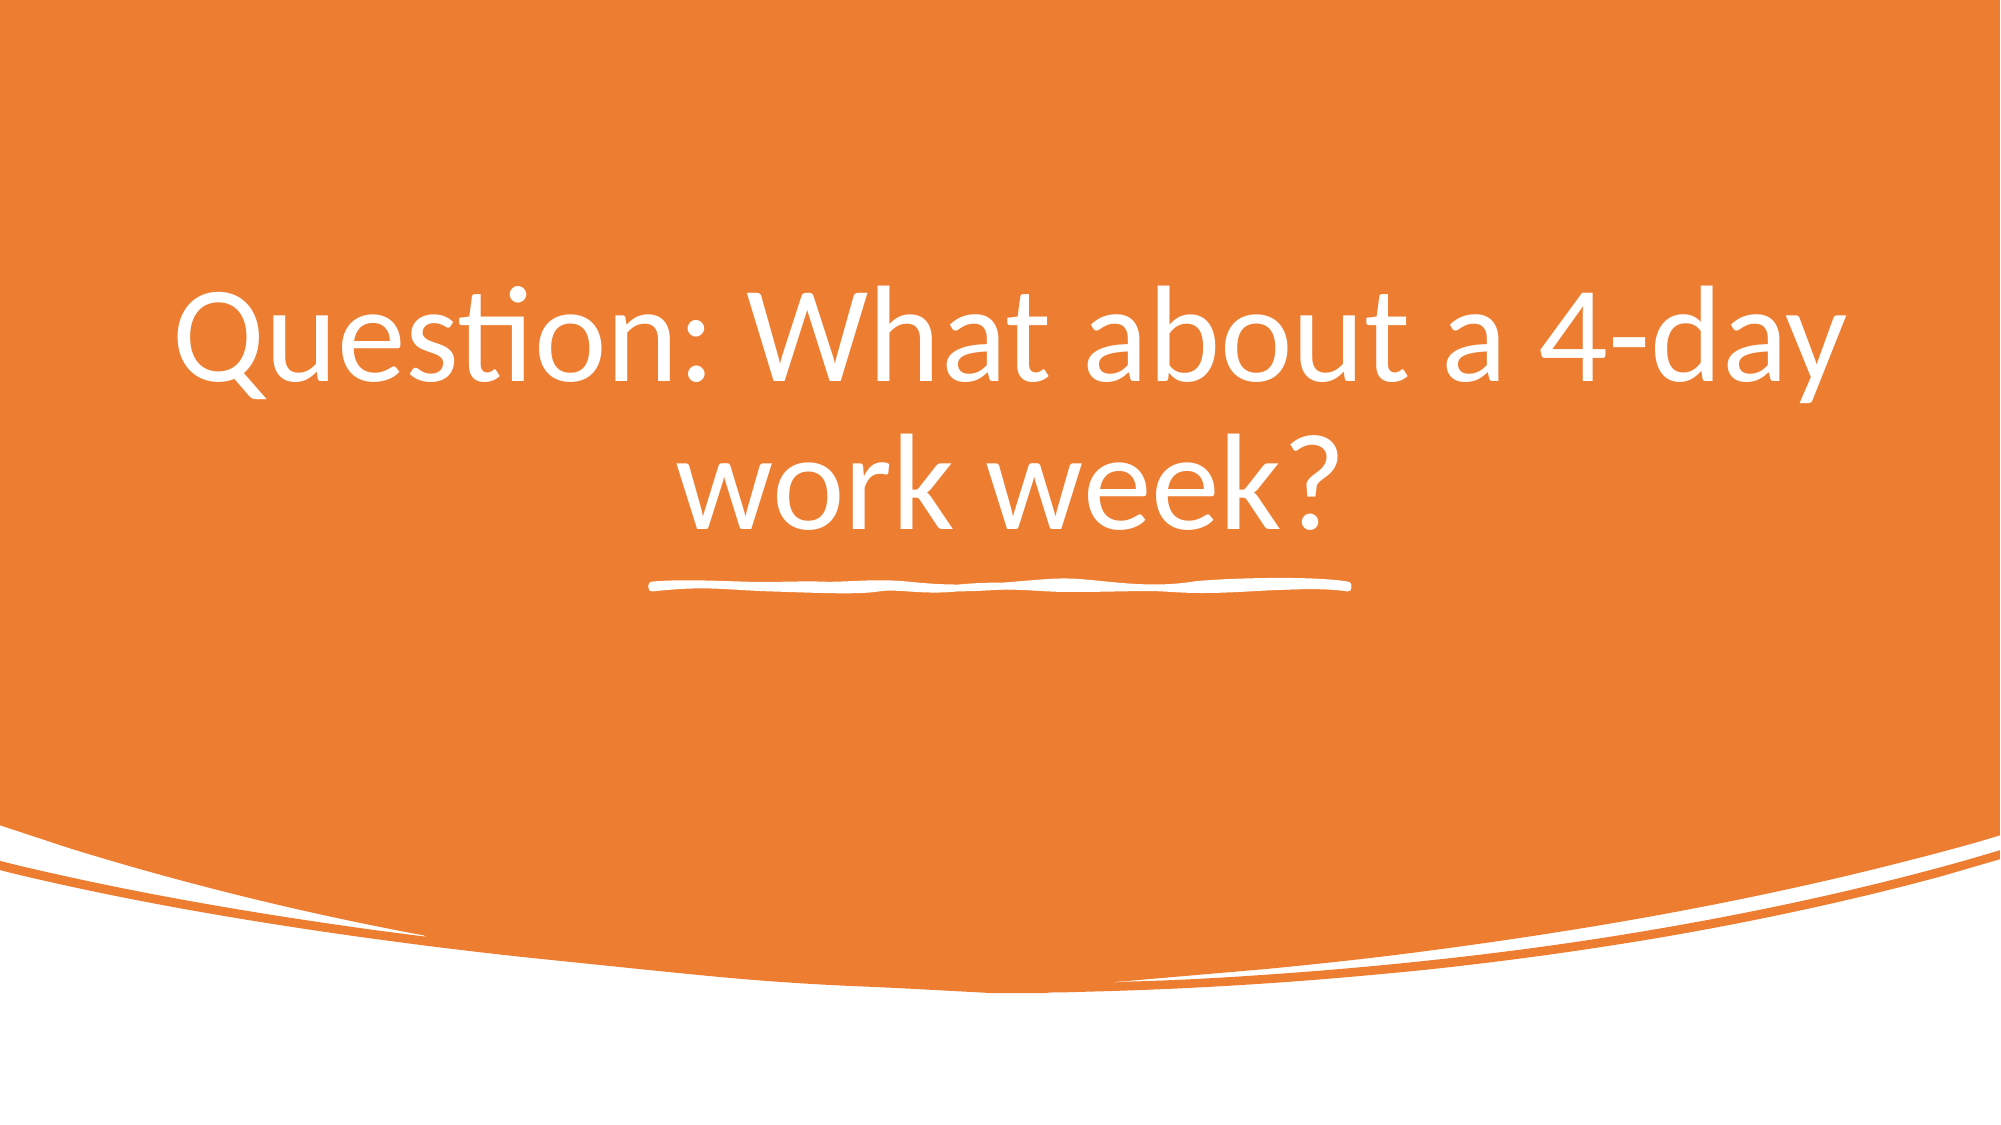

# Question: What about a 4-day work week?